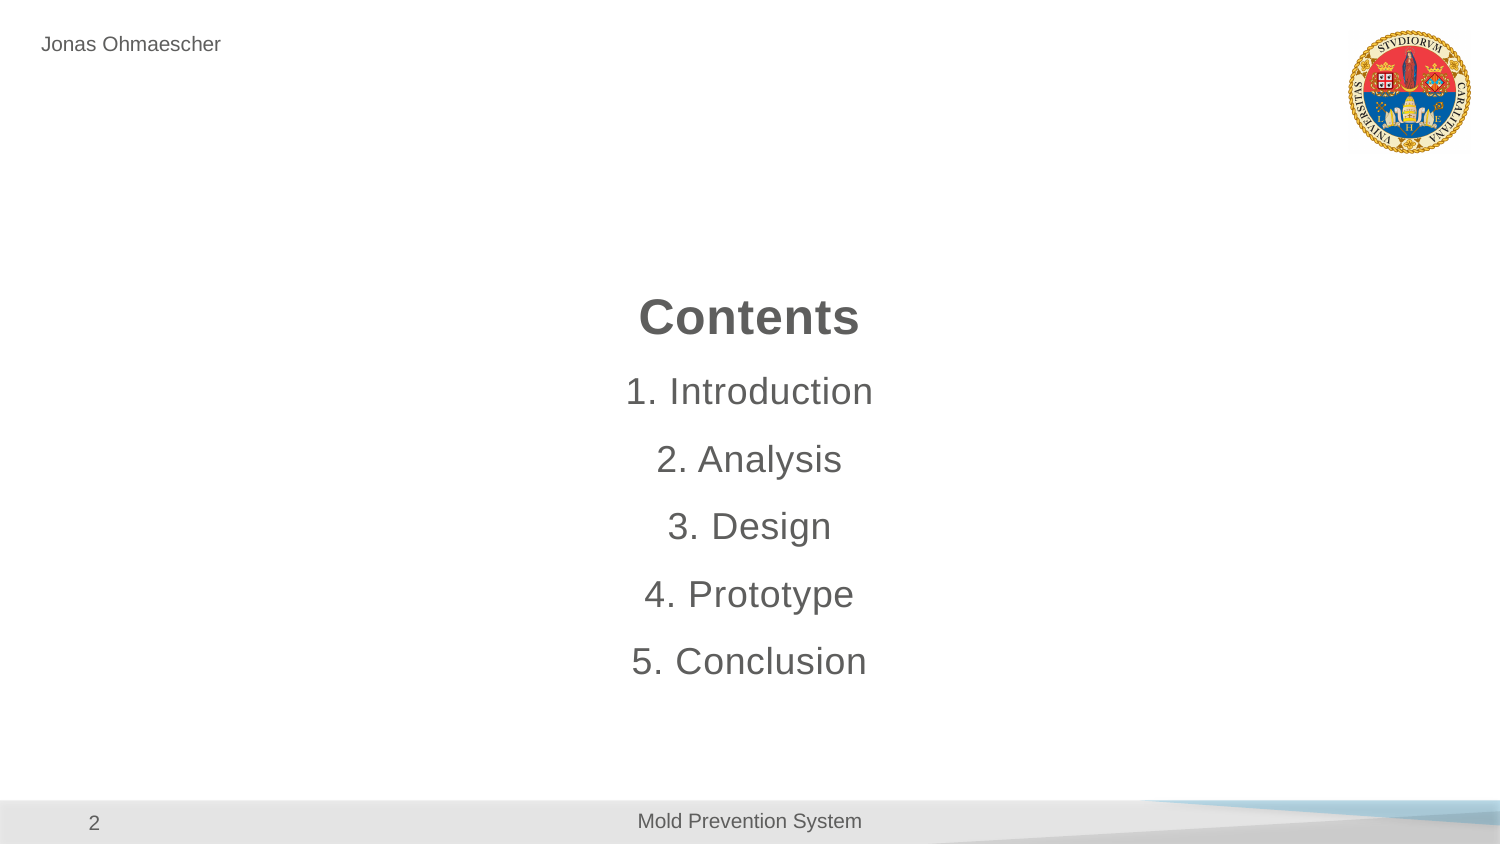

# Contents 1. Introduction 2. Analysis 3. Design 4. Prototype 5. Conclusion